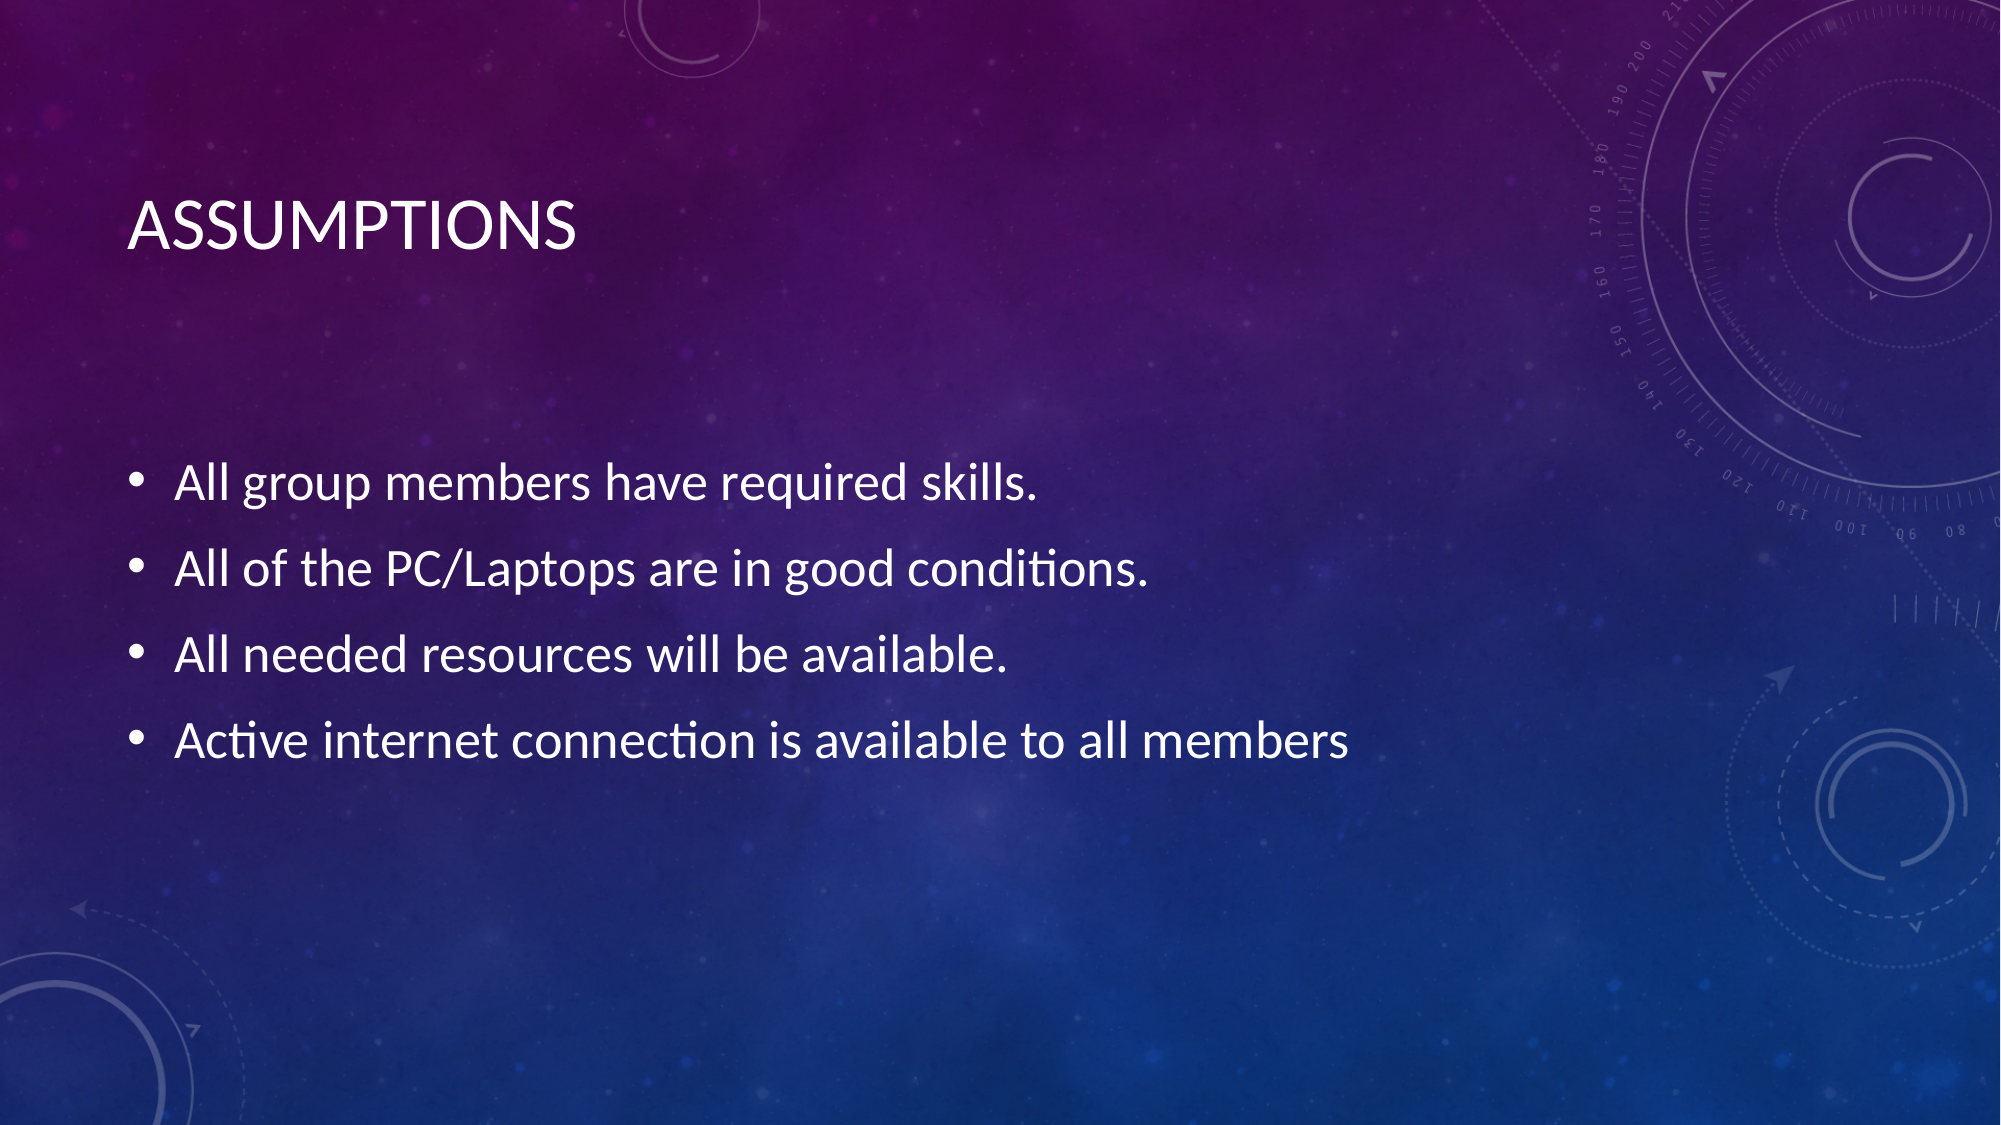

# Assumptions
All group members have required skills.
All of the PC/Laptops are in good conditions.
All needed resources will be available.
Active internet connection is available to all members